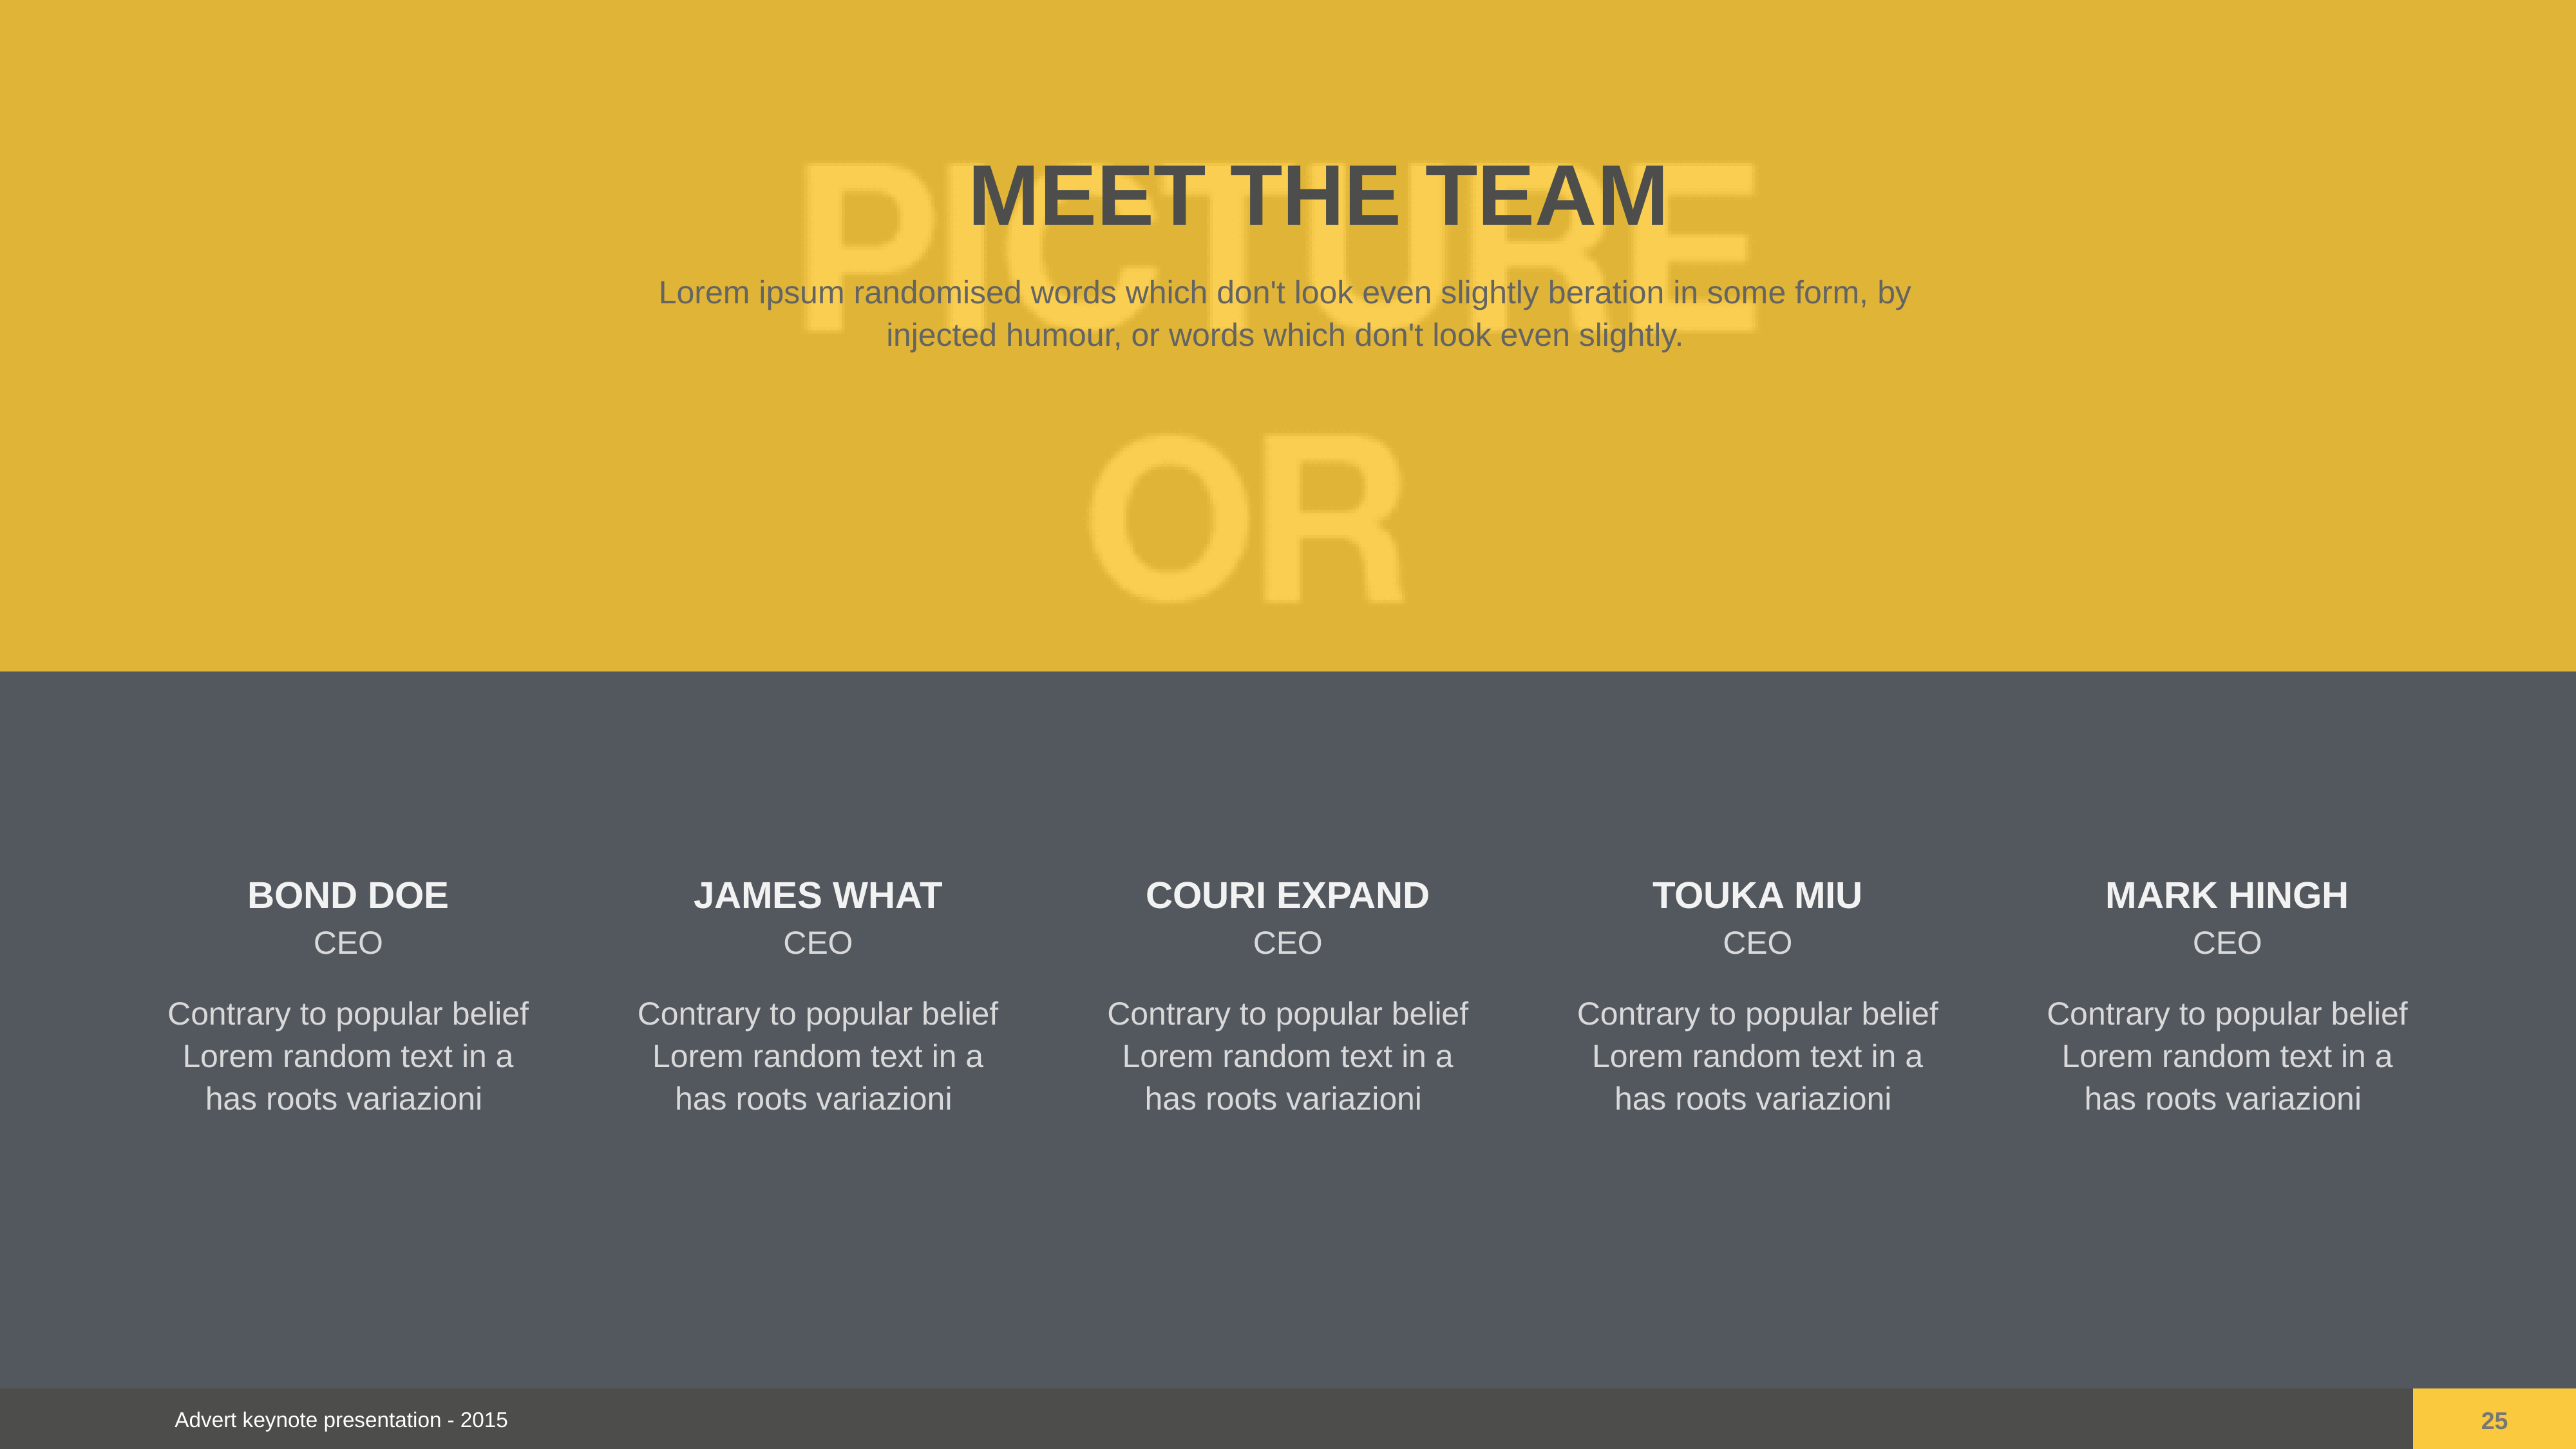

MEET THE TEAM
Lorem ipsum randomised words which don't look even slightly beration in some form, by injected humour, or words which don't look even slightly.

Bond Doe
James What
Couri Expand
Touka Miu
Mark Hingh
CEO
CEO
CEO
CEO
CEO
Contrary to popular belief
Lorem random text in a
has roots variazioni
Contrary to popular belief
Lorem random text in a
has roots variazioni
Contrary to popular belief
Lorem random text in a
has roots variazioni
Contrary to popular belief
Lorem random text in a
has roots variazioni
Contrary to popular belief
Lorem random text in a
has roots variazioni
25